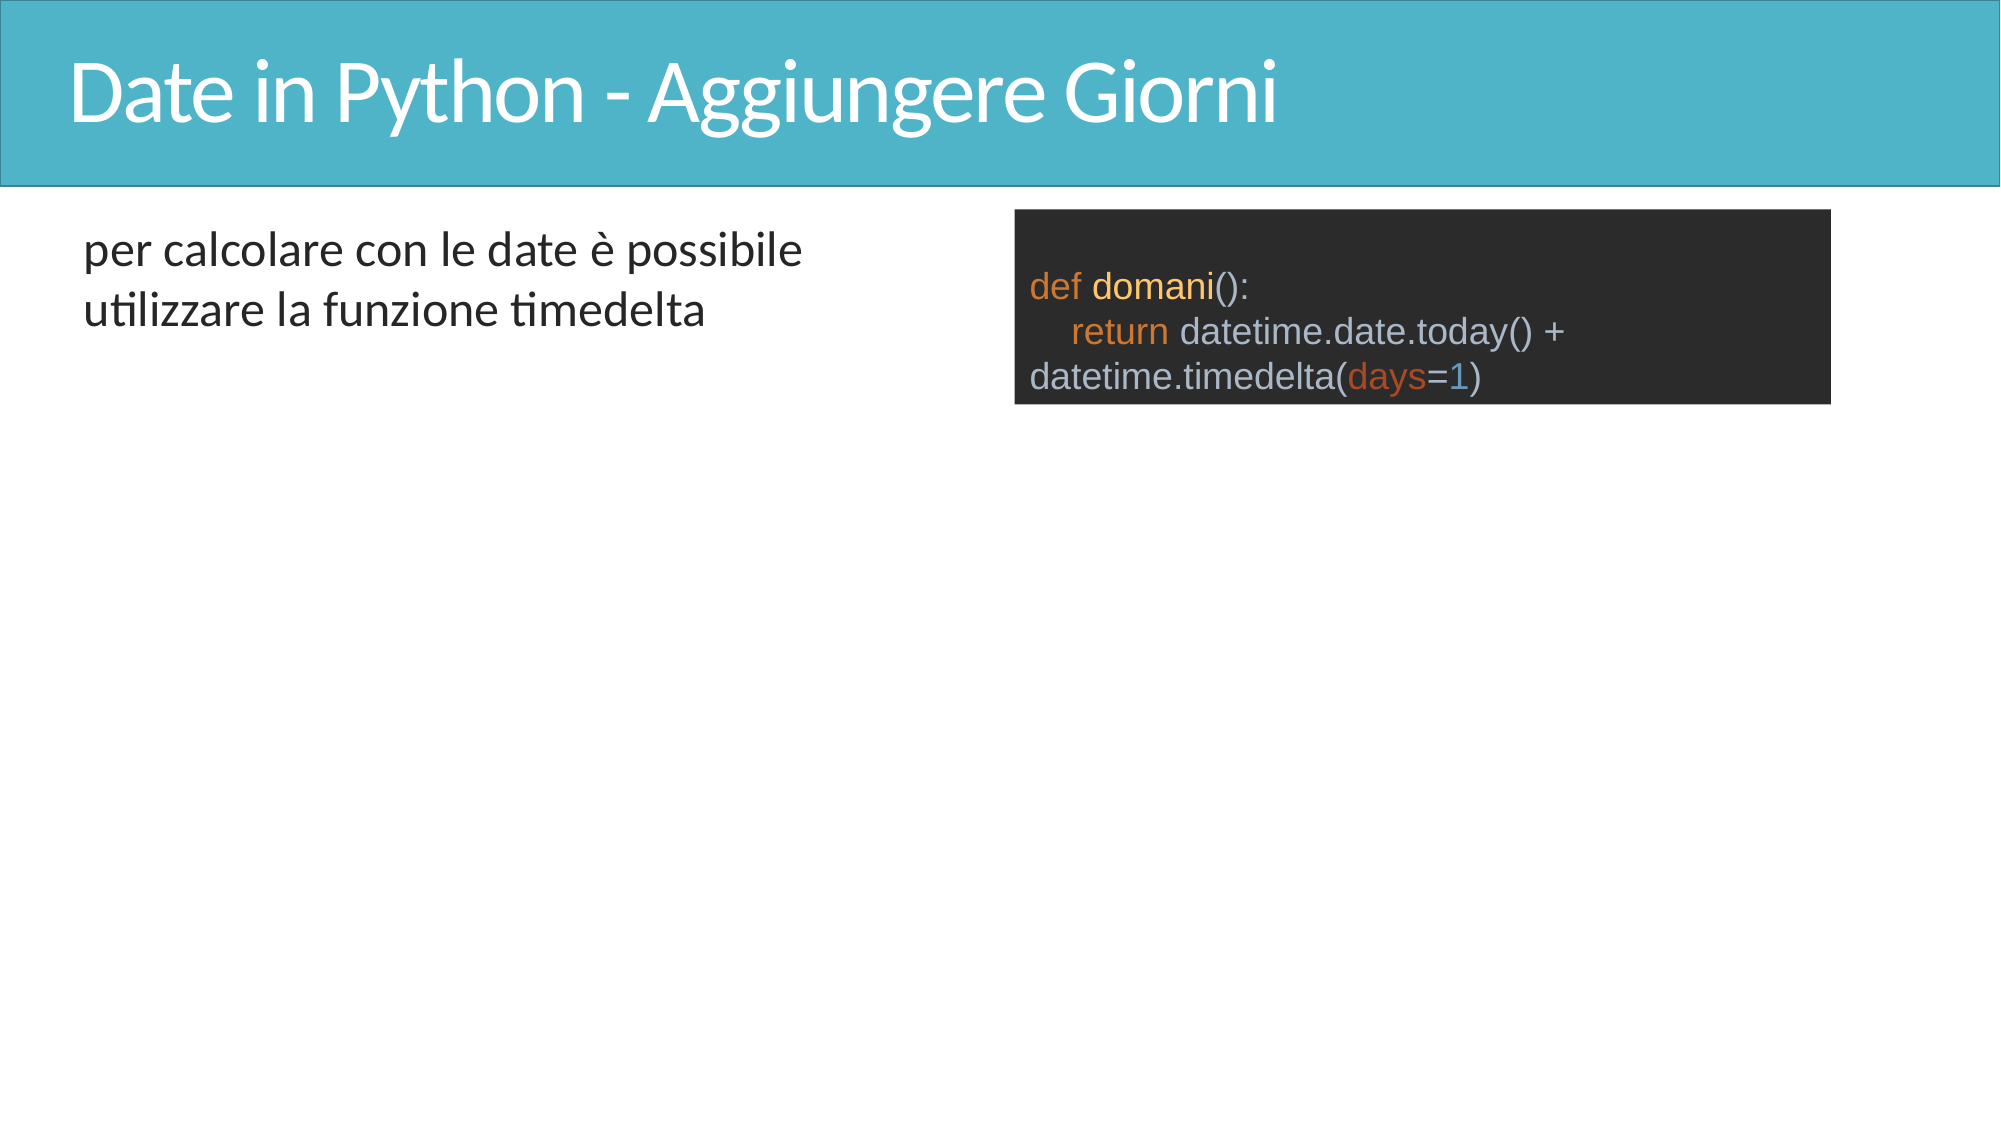

# Date in Python - Aggiungere Giorni
per calcolare con le date è possibile utilizzare la funzione timedelta
def domani():
    return datetime.date.today() + datetime.timedelta(days=1)